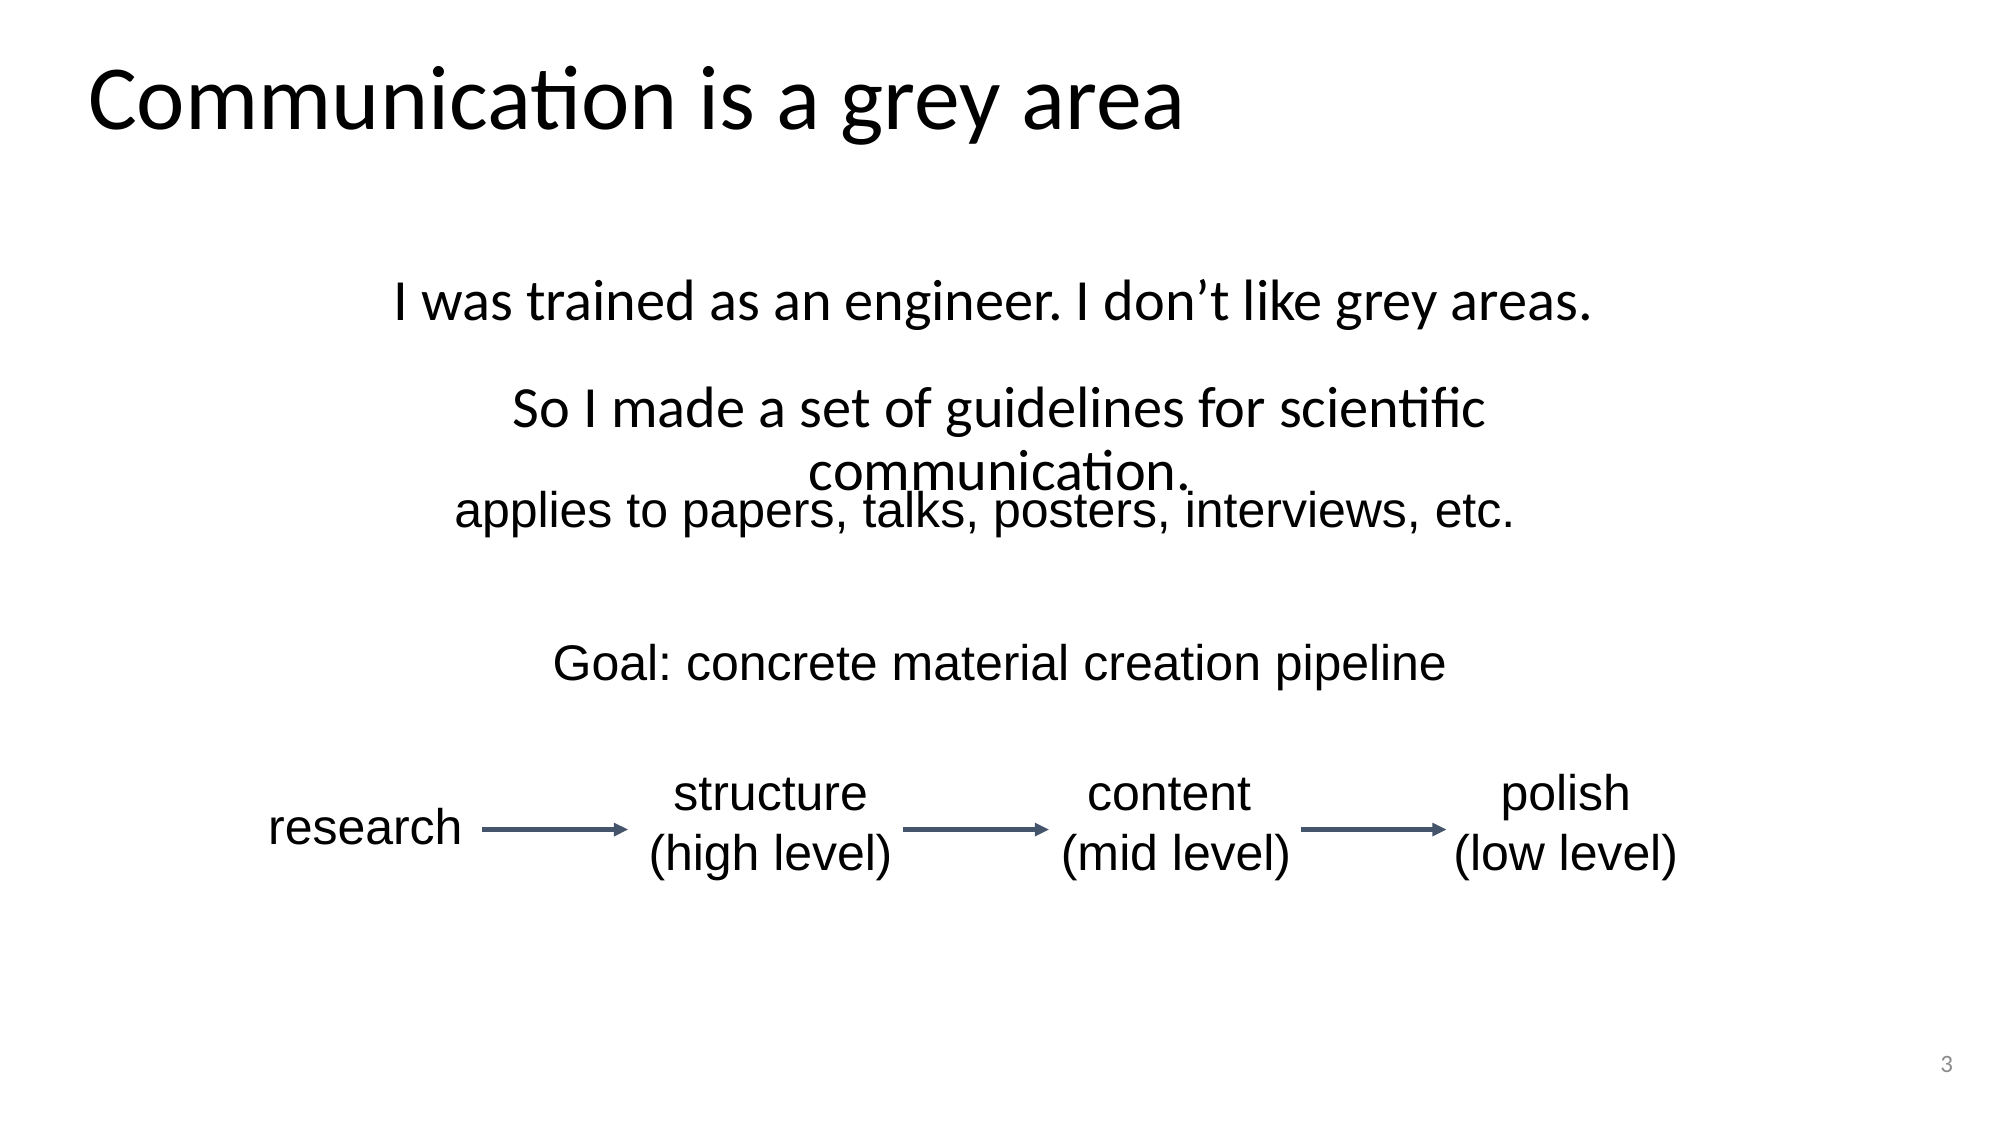

# Communication is a grey area
I was trained as an engineer. I don’t like grey areas.
So I made a set of guidelines for scientific communication.

applies to papers, talks, posters, interviews, etc.
Goal: concrete material creation pipeline
structure (high level)
content
(mid level)
polish
(low level)
research

3